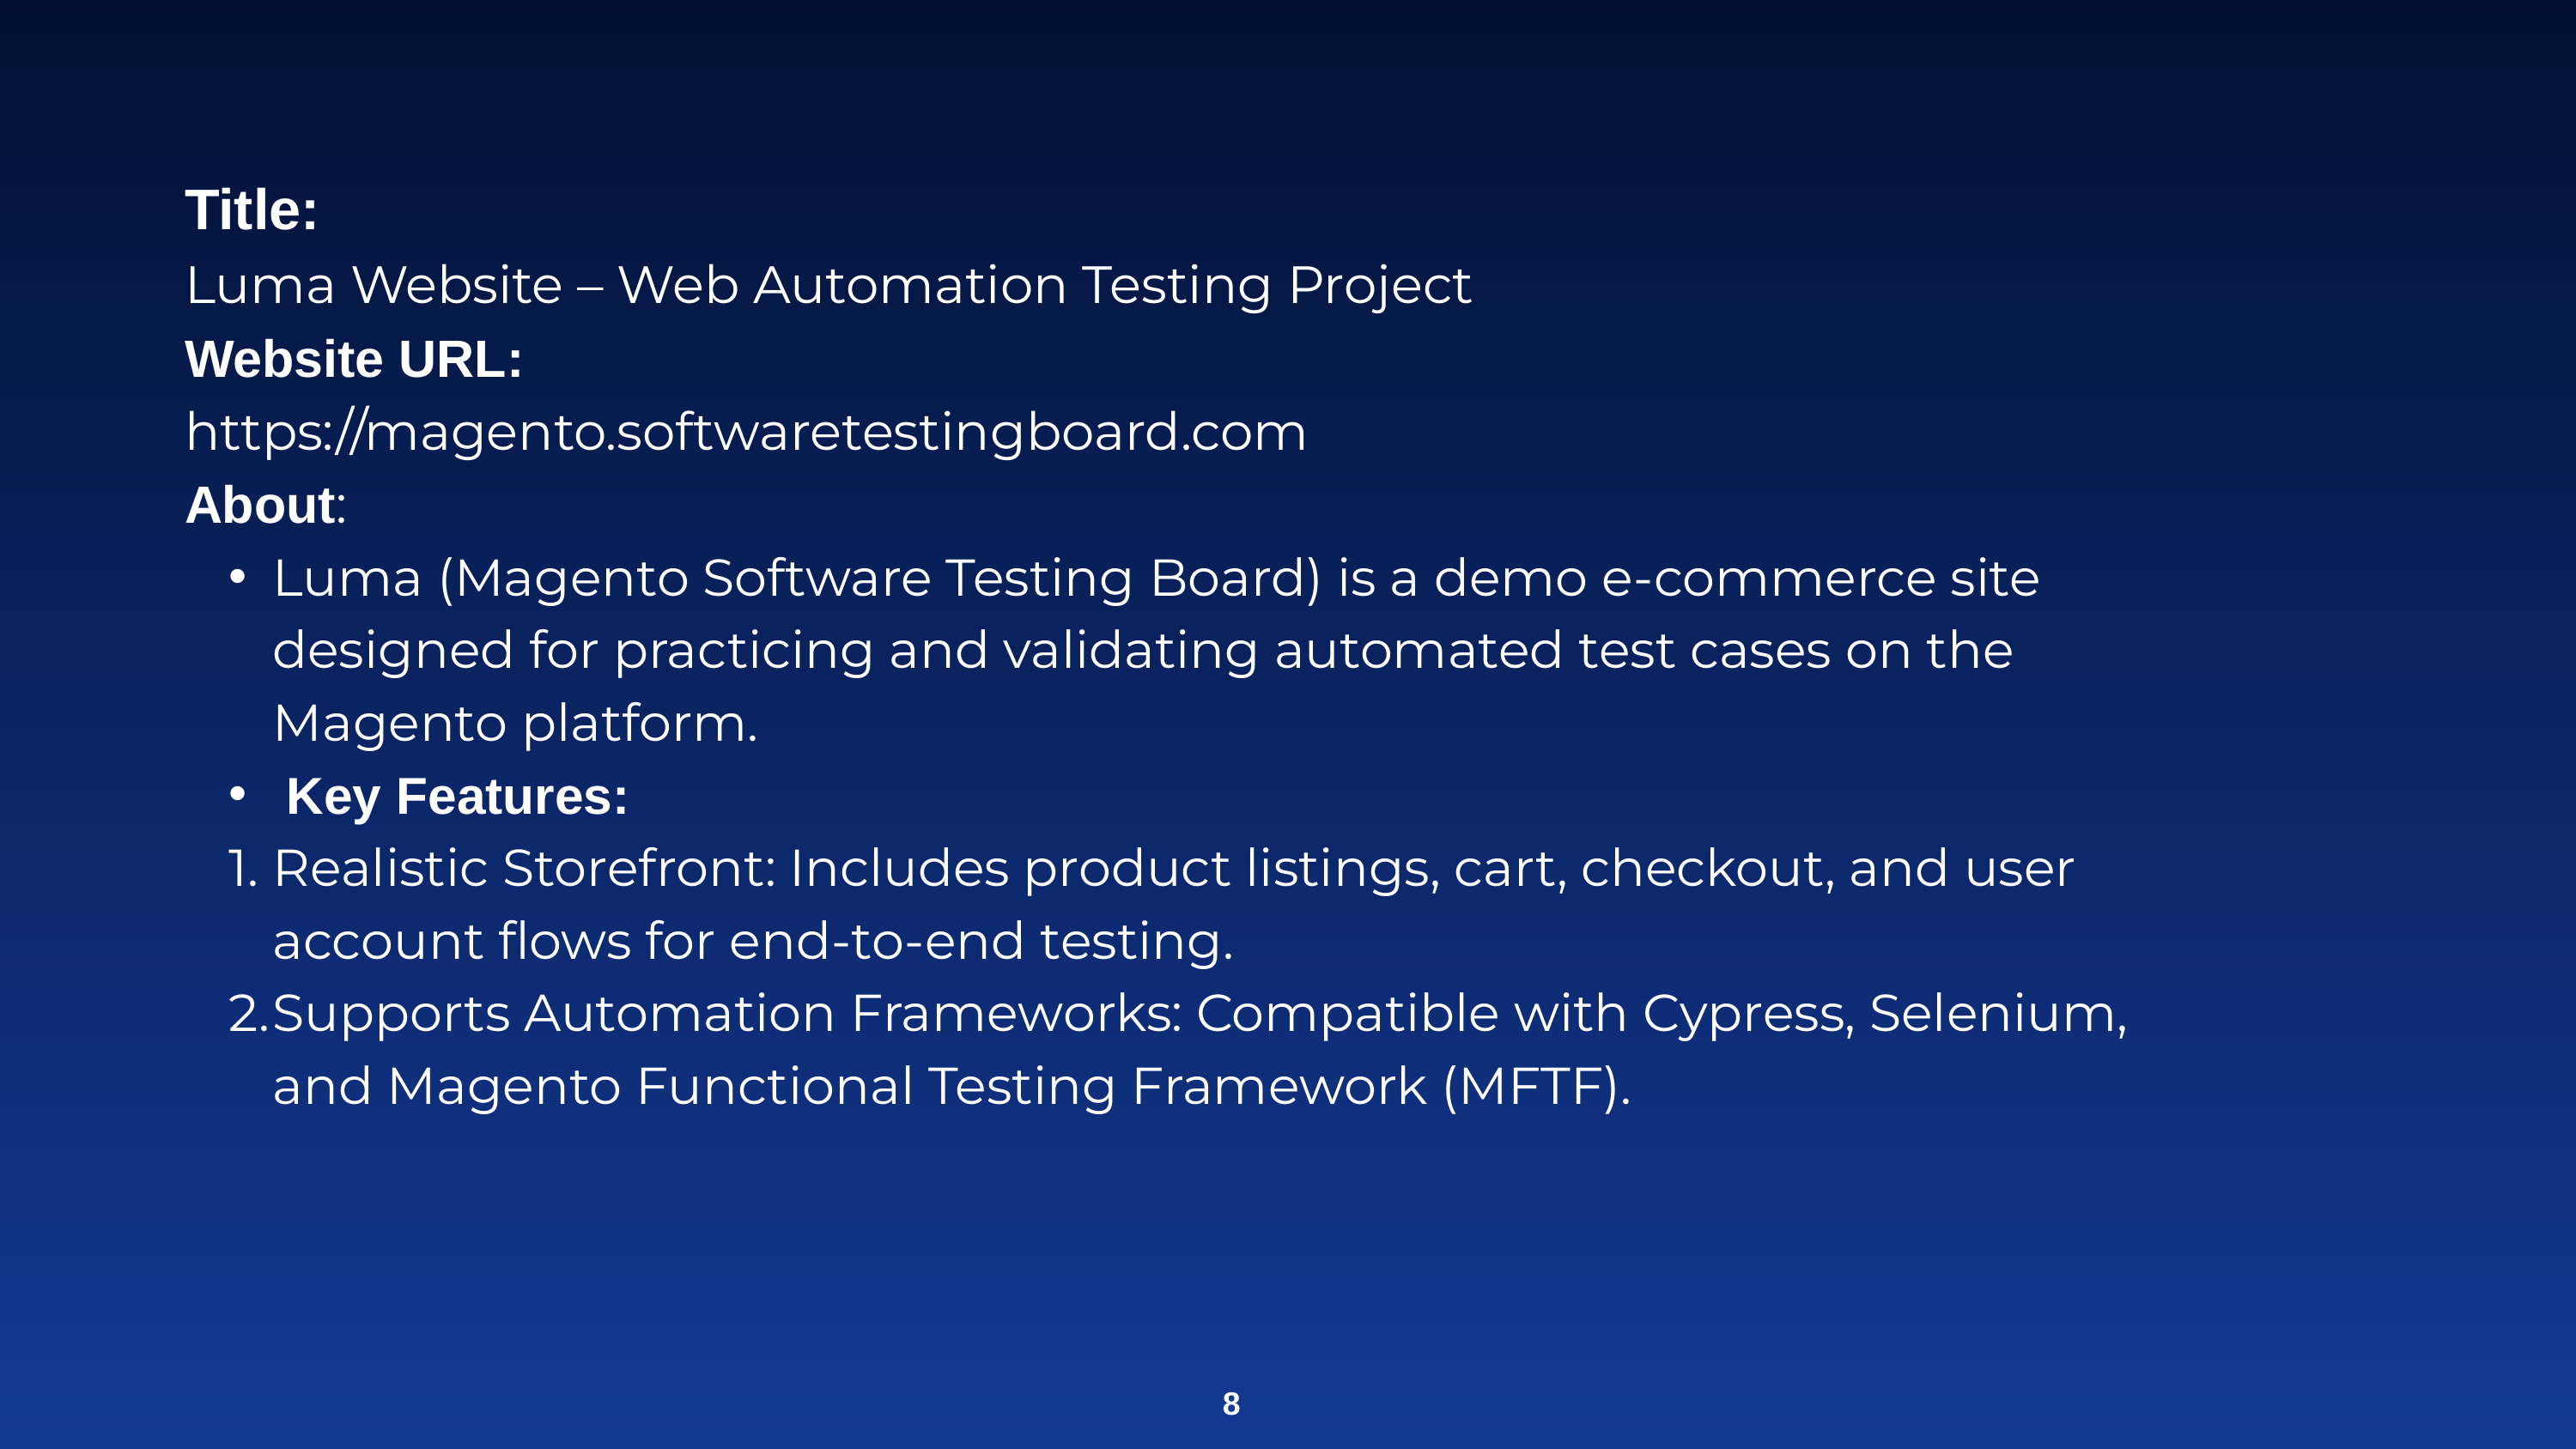

Title:
Luma Website – Web Automation Testing Project
Website URL:
https://magento.softwaretestingboard.com
About:
Luma (Magento Software Testing Board) is a demo e-commerce site designed for practicing and validating automated test cases on the Magento platform.
 Key Features:
Realistic Storefront: Includes product listings, cart, checkout, and user account flows for end-to-end testing.
Supports Automation Frameworks: Compatible with Cypress, Selenium, and Magento Functional Testing Framework (MFTF).

8